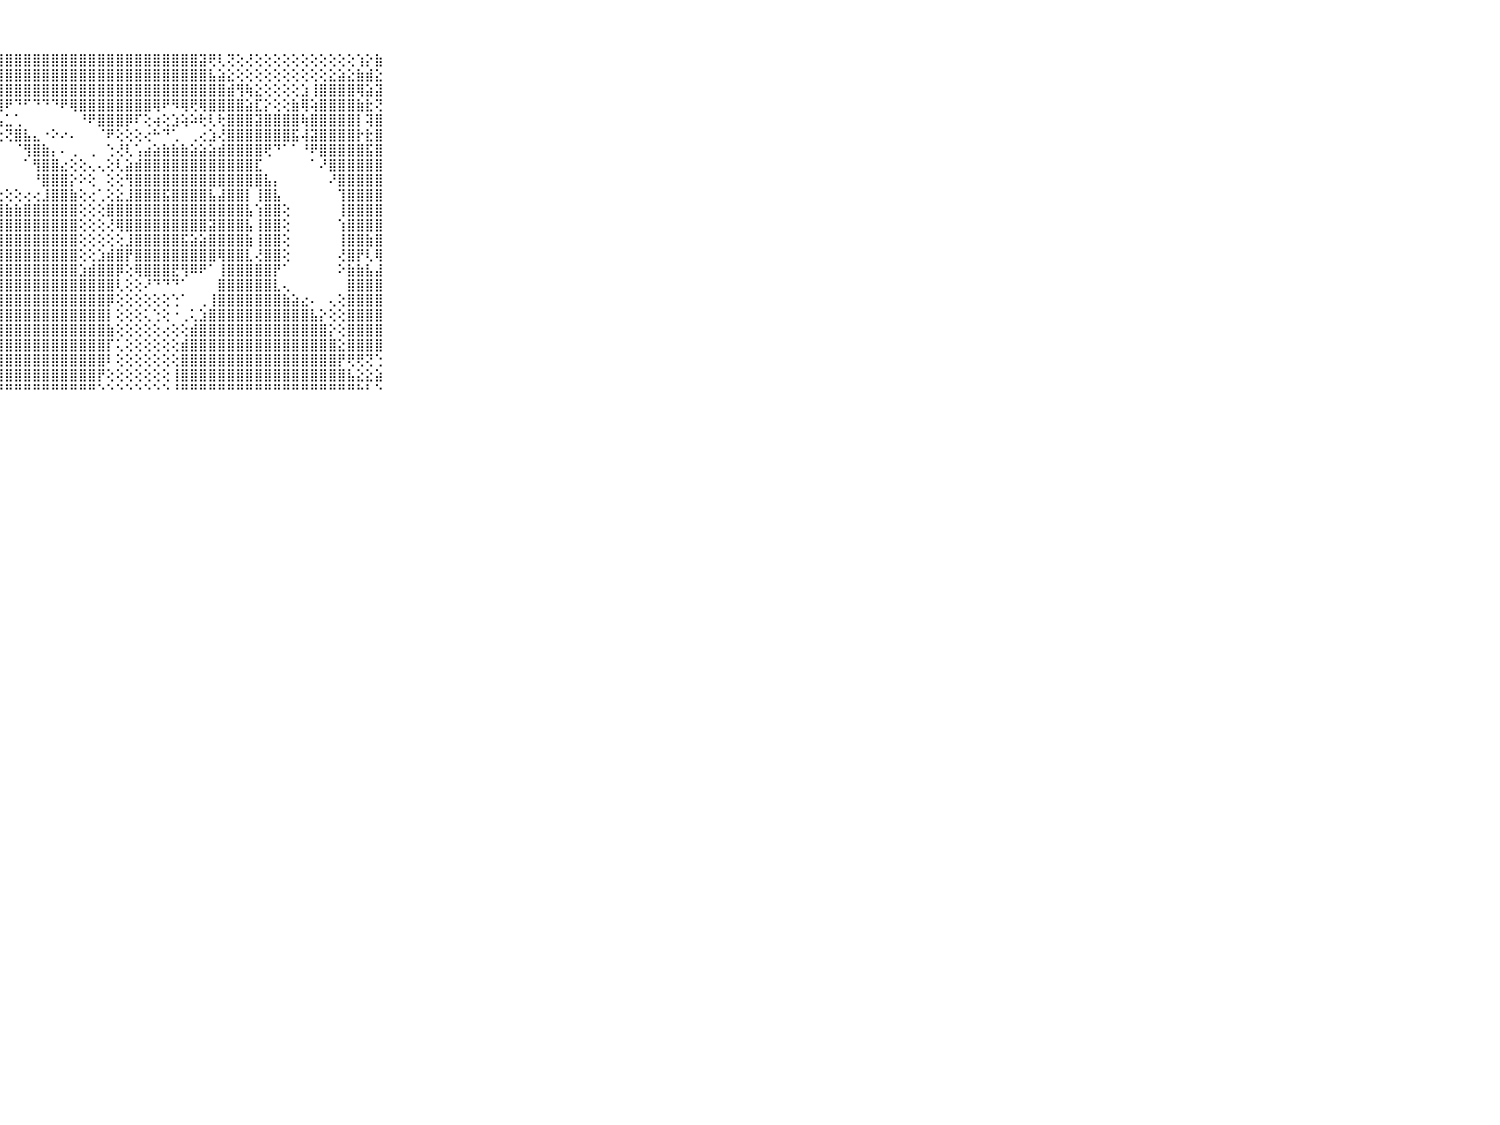

⠀⠀⠀⠀⠀⠀⠀⠀⠀⠀⠀⢜⣝⡗⢗⢵⢼⣽⣿⣿⢻⢽⣏⣝⢻⣿⣿⣿⣿⣿⣿⣿⣿⣿⣿⣿⣿⣿⣿⣿⣿⣿⣿⣿⣿⣿⣿⣿⣿⣽⢟⢇⢝⢕⢜⢕⢕⢕⢕⢕⢕⢕⢕⢕⢕⢕⢱⡕⣷⠀⠀⠀⠀⠀⠀⠀⠀⠀⠀⠀⠀
⠀⠀⠀⠀⠀⠀⠀⠀⠀⠀⠀⢱⣵⣧⣝⣷⣾⢿⣿⣿⣿⣿⣿⣿⣿⣿⣿⣿⣿⣿⣿⣿⣿⣿⣿⣿⣿⣿⣿⣿⣿⣿⣿⣿⣿⣿⣿⣿⣿⣿⣧⣵⣕⢕⢕⢕⢕⢕⢕⢕⢕⢕⢕⣕⣵⣕⣷⣾⣕⠀⠀⠀⠀⠀⠀⠀⠀⠀⠀⠀⠀
⠀⠀⠀⠀⠀⠀⠀⠀⠀⠀⠀⣱⣿⣯⡿⢿⣿⣿⣿⣟⣻⣿⣿⣿⣿⣿⣿⣿⣿⣿⣿⣿⣿⣿⣿⣿⣿⣿⣿⣿⣿⣿⣿⣿⣿⣿⣿⣿⣿⣿⣿⣿⣾⢻⢷⣕⢕⢕⢕⢕⣱⢸⣿⣿⣿⣿⢿⣵⣽⠀⠀⠀⠀⠀⠀⠀⠀⠀⠀⠀⠀
⠀⠀⠀⠀⠀⠀⠀⠀⠀⠀⠀⢿⣿⣿⣿⣯⣿⣿⣯⣽⣿⣿⣿⣿⣿⣿⣿⢿⠟⠙⠋⠙⠙⠙⠟⢿⣿⣿⣿⣿⣿⣿⣿⣿⢿⠟⠻⢿⢟⢿⣿⣿⣿⣿⣵⣏⡕⢕⢕⣷⢿⢵⣿⣿⣿⣿⣷⣗⢝⠀⠀⠀⠀⠀⠀⠀⠀⠀⠀⠀⠀
⠀⠀⠀⠀⠀⠀⠀⠀⠀⠀⠀⣿⣷⣿⣿⣿⣿⣿⣟⣻⣿⢿⣿⢿⢻⠏⠫⣤⣁⢁⠀⠀⠀⠀⠀⠀⠘⠟⣿⣿⣿⡿⠏⢕⢴⢕⣱⢵⠵⢗⢇⢗⣿⣿⣿⣽⣿⣿⣿⣿⢷⣿⣿⣿⣿⣿⡇⢽⣿⠀⠀⠀⠀⠀⠀⠀⠀⠀⠀⠀⠀
⠀⠀⠀⠀⠀⠀⠀⠀⠀⠀⠀⣿⣿⣿⡟⡷⢿⡾⢿⣿⣿⣿⣿⢿⠏⠀⠀⢕⢝⣿⣧⣄⠐⠕⠔⠄⠀⠀⠈⠟⢕⢕⢕⢔⠓⠙⢁⠀⢀⢔⣱⢜⣿⣿⣿⣿⣿⣿⣿⣯⢼⣽⣿⣿⣿⣿⡗⣗⣿⠀⠀⠀⠀⠀⠀⠀⠀⠀⠀⠀⠀
⠀⠀⠀⠀⠀⠀⠀⠀⠀⠀⠀⣵⣿⣯⣽⣿⣿⣿⣿⣿⣿⣿⣿⢇⠀⠀⠀⠀⠀⠈⢻⣿⣷⡄⠄⢀⠀⢀⠀⢑⢜⢇⢡⣴⣵⣷⣷⣷⣵⣵⣵⣾⣿⣿⣿⣿⢟⠙⠁⠁⠘⠟⣿⣿⣿⣿⣿⣯⣿⠀⠀⠀⠀⠀⠀⠀⠀⠀⠀⠀⠀
⠀⠀⠀⠀⠀⠀⠀⠀⠀⠀⠀⣿⣿⣿⣷⣿⣿⣿⣿⣿⣿⣿⡟⠄⠀⠀⠀⠀⠀⠀⠁⢻⣿⣿⣔⢕⢕⢄⢄⢕⢇⣵⣾⣿⣿⣿⣿⣿⣿⣿⣿⣿⣿⣿⣿⣏⠀⠀⠀⠀⠀⠁⠜⣿⣿⣿⣿⣿⣿⠀⠀⠀⠀⠀⠀⠀⠀⠀⠀⠀⠀
⠀⠀⠀⠀⠀⠀⠀⠀⠀⠀⠀⢸⣏⣻⣿⣿⣿⣿⣿⣿⣿⣿⢇⠀⠄⢀⠀⠀⠀⠀⠀⠘⣿⣿⣿⡕⠕⢕⠀⢕⢕⢻⣿⣿⣿⣿⣿⣿⣿⣿⣿⣿⣿⣿⣿⣿⣧⡄⠀⠀⠀⠀⠀⠜⣿⣿⣿⣿⣿⠀⠀⠀⠀⠀⠀⠀⠀⠀⠀⠀⠀
⠀⠀⠀⠀⠀⠀⠀⠀⠀⠀⠀⢸⢿⣽⣿⣿⣽⣿⣿⣿⣿⣿⢕⢕⢔⢕⢔⢔⢕⢕⢔⢔⣸⣿⣿⣷⢕⢔⢁⢕⣕⣸⣿⣿⣿⣯⣿⣿⣿⣿⣧⣼⣿⣿⡇⢸⣿⣧⠀⠀⠀⠀⠀⠀⢹⣿⣿⣿⣿⠀⠀⠀⠀⠀⠀⠀⠀⠀⠀⠀⠀
⠀⠀⠀⠀⠀⠀⠀⠀⠀⠀⠀⢸⣟⣟⣟⣿⣿⣿⣿⣿⣿⣿⣷⣷⣕⣗⣷⣾⣷⣷⣿⣿⣿⣿⣿⣿⢕⢕⢕⣿⣿⣿⣿⣿⣿⣿⣿⣿⣿⣿⣿⣿⣿⣿⣧⢱⣿⣿⢕⠀⠀⠀⠀⠀⢸⣿⣿⣿⣿⠀⠀⠀⠀⠀⠀⠀⠀⠀⠀⠀⠀
⠀⠀⠀⠀⠀⠀⠀⠀⠀⠀⠀⣿⣿⣿⣿⣿⣽⣿⣿⣿⣿⣿⣿⣿⣿⣿⣿⣿⣿⣿⣿⣿⣿⣿⣿⣿⢕⢕⢕⢜⢿⣿⣿⣿⣿⣿⣿⣿⣿⣿⣽⣿⣿⣿⣧⢸⣿⣿⢕⠀⠀⠀⠀⠀⢱⣿⣿⣿⣿⠀⠀⠀⠀⠀⠀⠀⠀⠀⠀⠀⠀
⠀⠀⠀⠀⠀⠀⠀⠀⠀⠀⠀⣷⣾⣿⣿⣿⣿⣿⣿⣿⣿⣿⣿⣿⣿⣿⣿⣿⣿⣿⣿⣿⣿⣿⣿⣿⢕⢕⢕⢕⢕⣸⣿⣿⣿⣿⣿⣯⣵⣵⣿⣿⣿⣿⣷⢸⣿⣿⢕⠀⠀⠀⠀⠀⢸⣿⣿⣷⣿⠀⠀⠀⠀⠀⠀⠀⠀⠀⠀⠀⠀
⠀⠀⠀⠀⠀⠀⠀⠀⠀⠀⠀⣽⣿⣿⣿⣿⣿⣿⣿⣿⣿⣿⣿⣿⣿⣿⣿⣿⣿⣿⣿⣿⣿⣿⣿⣿⢕⢕⣱⣾⣿⡟⣿⣿⣿⣿⣿⣿⣿⣿⣿⢿⣿⣿⣇⢜⣿⣿⢕⠀⠀⠀⠀⠀⢜⣿⡟⢇⢿⠀⠀⠀⠀⠀⠀⠀⠀⠀⠀⠀⠀
⠀⠀⠀⠀⠀⠀⠀⠀⠀⠀⠀⢿⣿⣿⣿⣿⣿⣿⣿⣿⣿⣿⣿⣿⣿⣿⣿⣿⣿⣿⣿⣿⣿⣿⣿⣿⣱⣾⣿⣿⡿⢕⢿⣿⣿⣿⣟⢻⠿⠟⠁⢸⣿⣿⣿⣿⣿⡟⠁⠀⠀⠀⠀⠀⠕⣷⣷⣧⣼⠀⠀⠀⠀⠀⠀⠀⠀⠀⠀⠀⠀
⠀⠀⠀⠀⠀⠀⠀⠀⠀⠀⠀⣿⣿⣿⣿⣿⣿⣿⣿⡿⣿⣿⣿⣿⣿⣿⣿⣿⣿⣿⣿⣿⣿⣿⣿⣿⣿⣿⣿⣿⢇⢕⢕⠜⠙⠙⠙⠁⠀⠀⠀⣿⣿⣿⣿⣿⣿⣇⢄⠀⠀⠀⠀⠀⠀⣿⣿⣿⣿⠀⠀⠀⠀⠀⠀⠀⠀⠀⠀⠀⠀
⠀⠀⠀⠀⠀⠀⠀⠀⠀⠀⠀⣾⣿⣿⣿⣿⣿⣿⣿⣿⣿⣿⣿⣿⣿⣿⣿⣿⣿⣿⣿⣿⣿⣿⣿⣿⣿⣿⣿⡿⢕⢕⢕⢕⢕⢕⢑⠁⠀⢀⢸⣿⣿⣿⣿⣿⣿⣿⣷⣵⣔⠄⠀⢄⢕⣿⣿⣿⣿⠀⠀⠀⠀⠀⠀⠀⠀⠀⠀⠀⠀
⠀⠀⠀⠀⠀⠀⠀⠀⠀⠀⠀⣿⣿⣿⣿⣿⣿⣿⣿⣿⣿⣿⣿⣿⣿⣿⣿⣿⣿⣿⣿⣿⣿⣿⣿⣿⣿⣿⣿⡇⢕⢕⢕⢅⢑⢕⠐⢀⢅⣱⣿⣿⣿⣿⣿⣿⣿⣿⣿⣿⣿⣧⡕⢕⢕⣿⣿⣿⣿⠀⠀⠀⠀⠀⠀⠀⠀⠀⠀⠀⠀
⠀⠀⠀⠀⠀⠀⠀⠀⠀⠀⠀⣿⣿⣿⣿⣿⣿⣿⣿⣿⣿⣿⣿⣿⣿⣿⣿⣿⣿⣿⣿⣿⣿⣿⣿⣿⣿⣿⣿⣷⢕⢕⢕⢕⢕⢔⢕⢕⣾⣿⣿⣿⣿⣿⣿⣿⣿⣿⣿⣿⣿⣿⣿⡕⢕⣿⣿⣿⣿⠀⠀⠀⠀⠀⠀⠀⠀⠀⠀⠀⠀
⠀⠀⠀⠀⠀⠀⠀⠀⠀⠀⠀⣿⣿⣿⣿⣿⣿⣿⣿⣿⣿⣿⣿⣿⣿⣿⣿⣿⣿⣿⣿⣿⣿⣿⣿⣿⣿⣿⣿⡏⢅⢕⢕⢕⢕⢕⢕⣾⣿⣿⣿⣿⣿⣿⣿⣿⣿⣿⣿⣿⣿⣿⣿⣿⣕⣿⣿⣿⣿⠀⠀⠀⠀⠀⠀⠀⠀⠀⠀⠀⠀
⠀⠀⠀⠀⠀⠀⠀⠀⠀⠀⠀⣿⣿⣿⣿⣿⣿⣿⣿⣿⣿⣿⣿⣿⣿⣿⣿⣿⣿⣿⣿⣿⣿⣿⣿⣿⣿⣿⣿⠇⢕⢕⢕⢕⢕⢕⢕⣿⣿⣿⣿⣿⣿⣿⣿⣿⣿⣿⣿⣿⣿⣿⣿⣿⡟⢟⢟⢝⢑⠀⠀⠀⠀⠀⠀⠀⠀⠀⠀⠀⠀
⠀⠀⠀⠀⠀⠀⠀⠀⠀⠀⠀⣿⣿⣿⣿⣿⣿⣿⣿⣿⣿⣿⣿⣿⣿⣿⣿⣿⣿⣿⣿⣿⣿⣿⣿⣿⣿⣿⡟⢕⢕⢕⢕⢕⢕⢕⢸⣿⣿⣿⣿⣿⣿⣿⣿⣿⣿⣿⣿⣿⣿⣿⣿⣿⣿⣧⣕⣕⣵⠀⠀⠀⠀⠀⠀⠀⠀⠀⠀⠀⠀
⠀⠀⠀⠀⠀⠀⠀⠀⠀⠀⠀⠛⠛⠛⠛⠛⠛⠛⠛⠛⠛⠛⠛⠛⠛⠛⠛⠛⠛⠛⠛⠛⠛⠛⠛⠛⠛⠛⠑⠑⠑⠑⠑⠑⠑⠑⠘⠛⠛⠛⠛⠛⠛⠛⠛⠛⠛⠛⠛⠛⠛⠛⠛⠛⠛⠛⠓⠃⠑⠀⠀⠀⠀⠀⠀⠀⠀⠀⠀⠀⠀